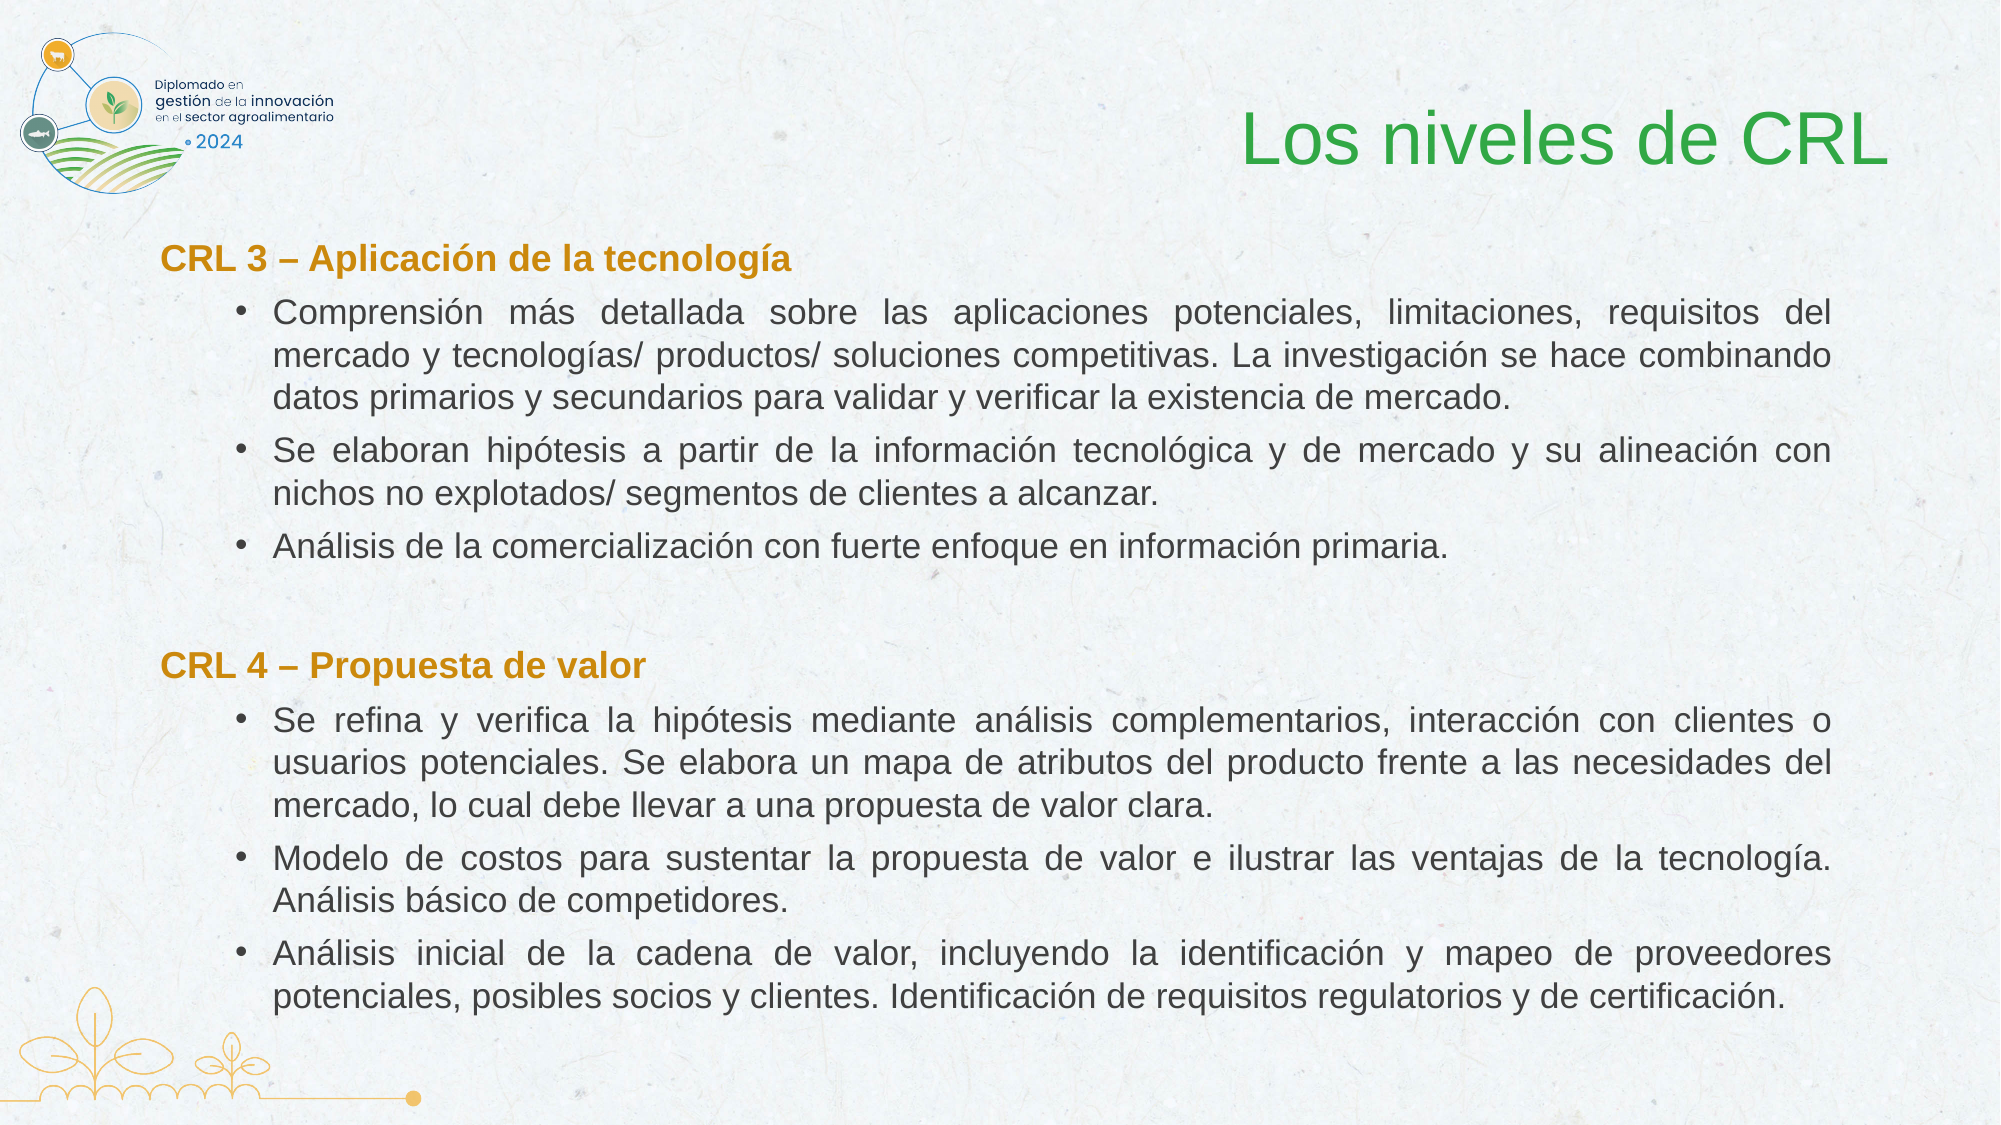

# Los niveles de CRL
CRL 3 – Aplicación de la tecnología
Comprensión más detallada sobre las aplicaciones potenciales, limitaciones, requisitos del mercado y tecnologías/ productos/ soluciones competitivas. La investigación se hace combinando datos primarios y secundarios para validar y verificar la existencia de mercado.
Se elaboran hipótesis a partir de la información tecnológica y de mercado y su alineación con nichos no explotados/ segmentos de clientes a alcanzar.
Análisis de la comercialización con fuerte enfoque en información primaria.

CRL 4 – Propuesta de valor
Se refina y verifica la hipótesis mediante análisis complementarios, interacción con clientes o usuarios potenciales. Se elabora un mapa de atributos del producto frente a las necesidades del mercado, lo cual debe llevar a una propuesta de valor clara.
Modelo de costos para sustentar la propuesta de valor e ilustrar las ventajas de la tecnología. Análisis básico de competidores.
Análisis inicial de la cadena de valor, incluyendo la identificación y mapeo de proveedores potenciales, posibles socios y clientes. Identificación de requisitos regulatorios y de certificación.